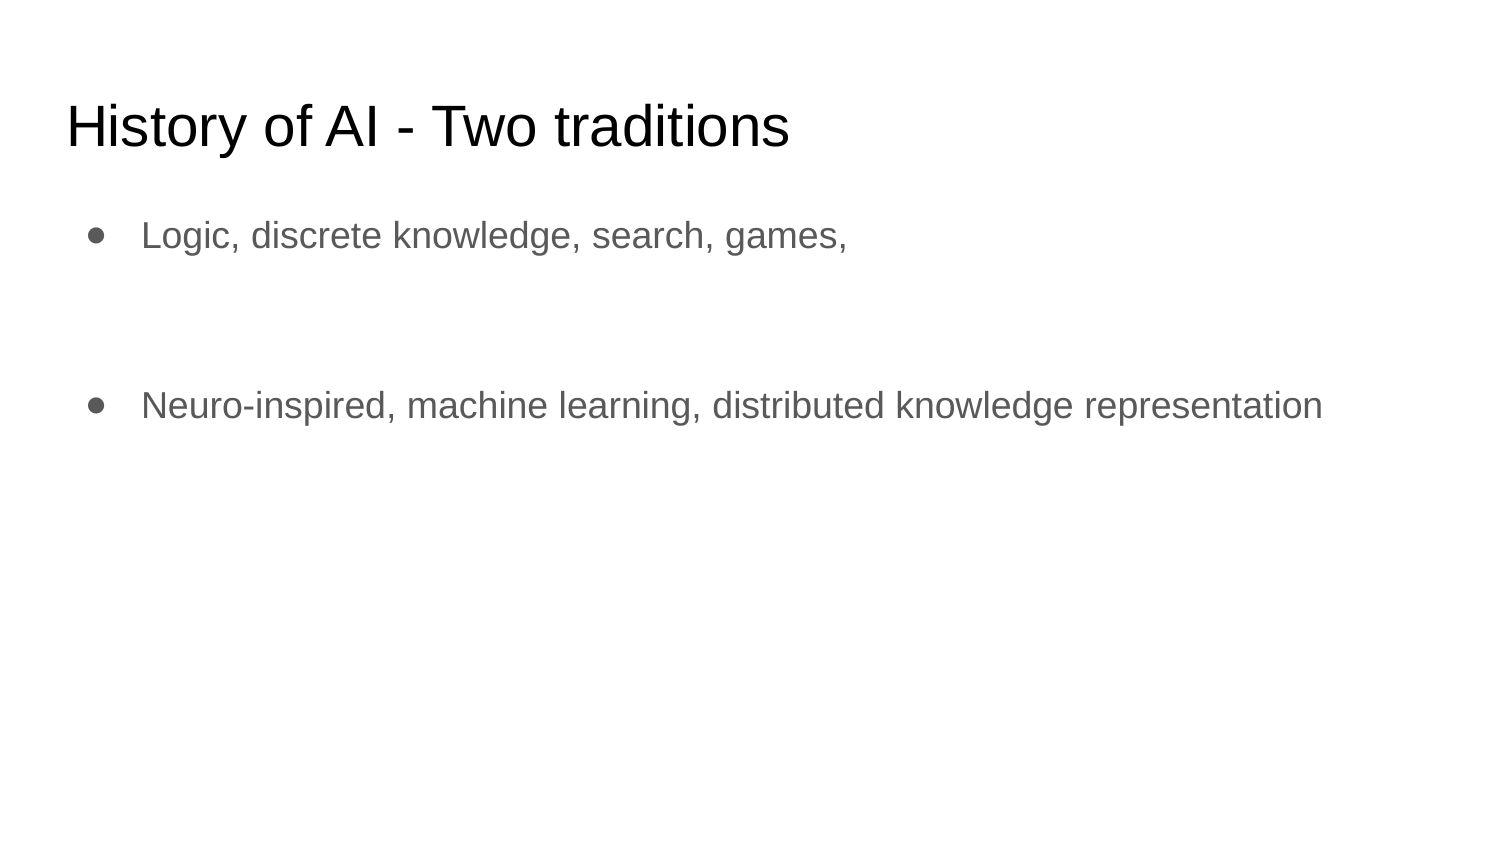

# History of AI - Two traditions
Logic, discrete knowledge, search, games,

Neuro-inspired, machine learning, distributed knowledge representation